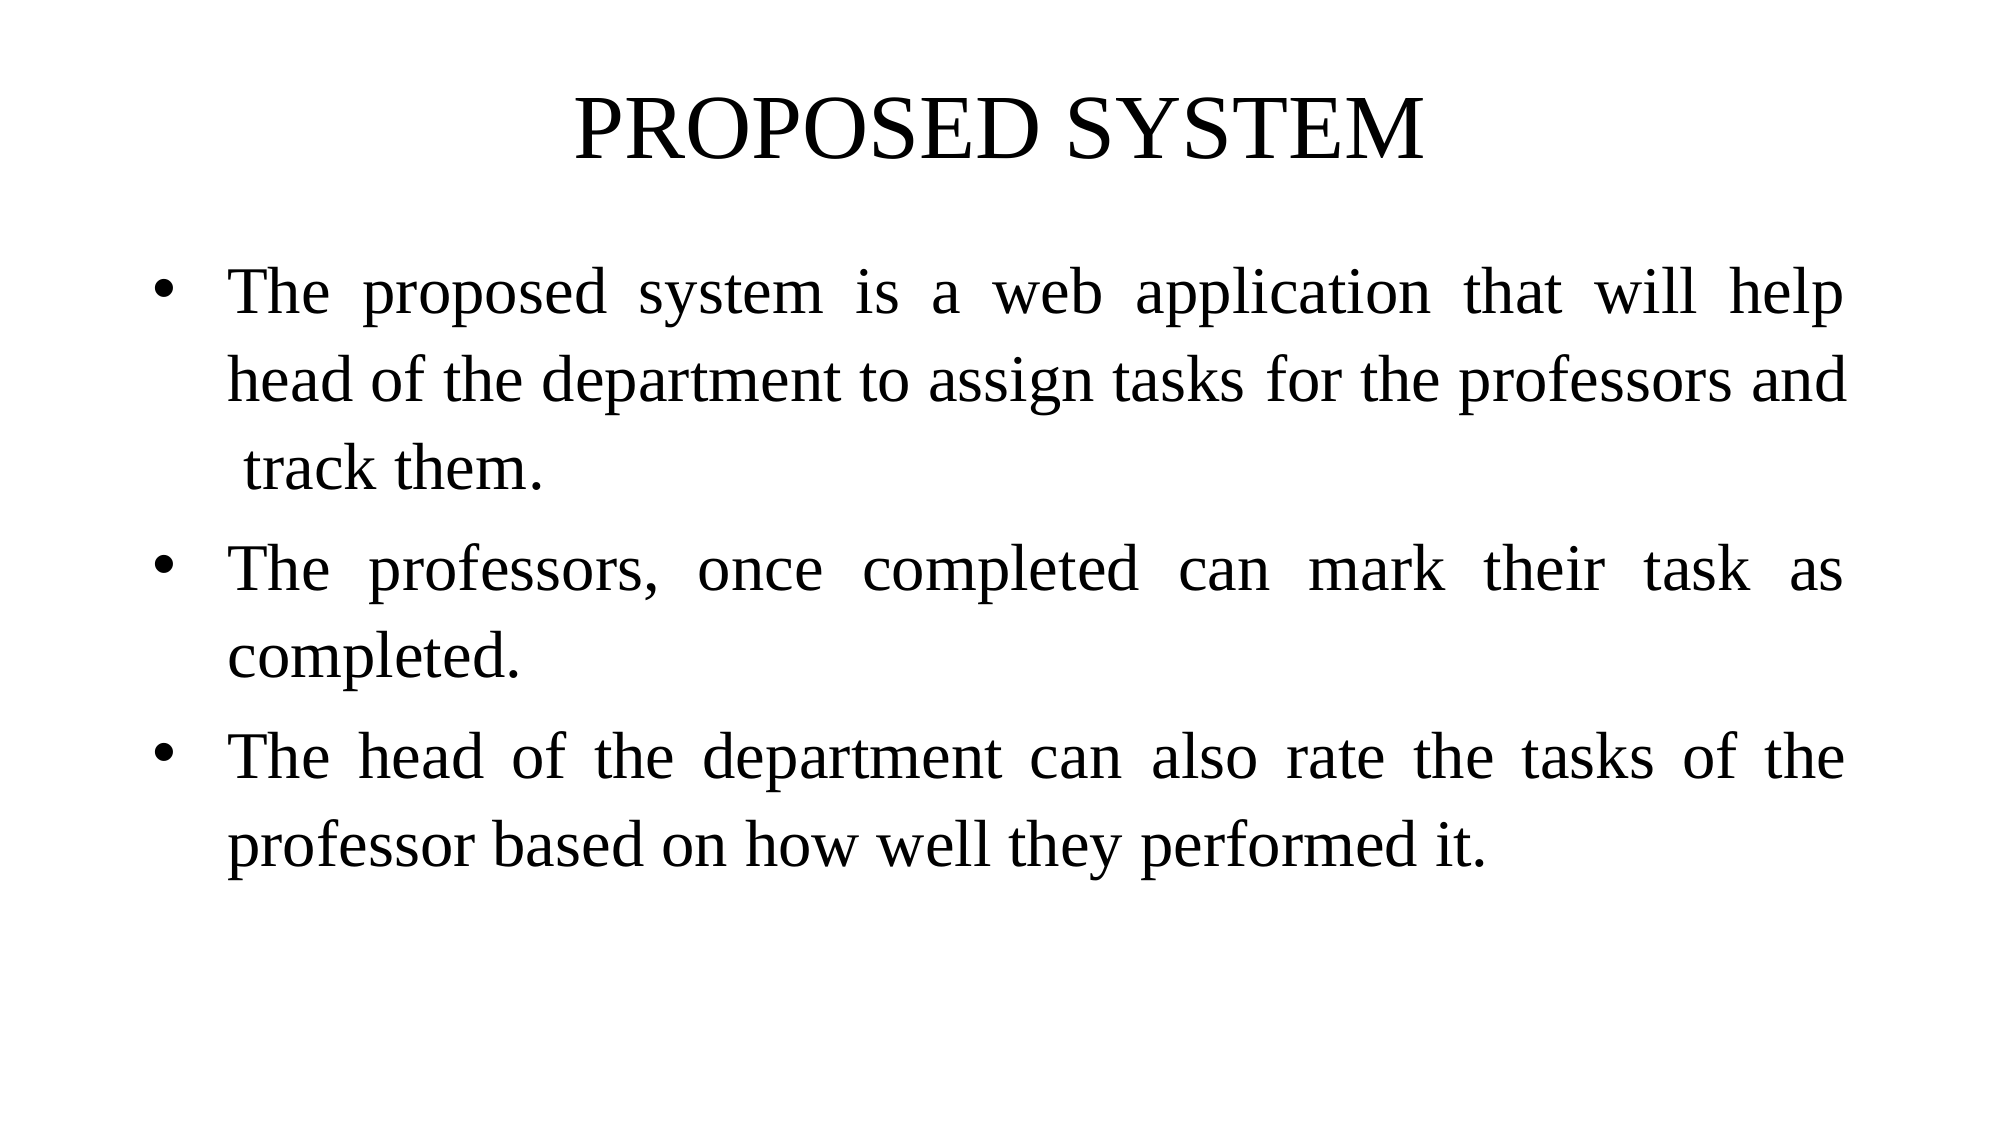

# PROPOSED SYSTEM
The proposed system is a web application that will help head of the department to assign tasks for the professors and  track them.
The professors, once completed can mark their task as completed.
The head of the department can also rate the tasks of the professor based on how well they performed it.